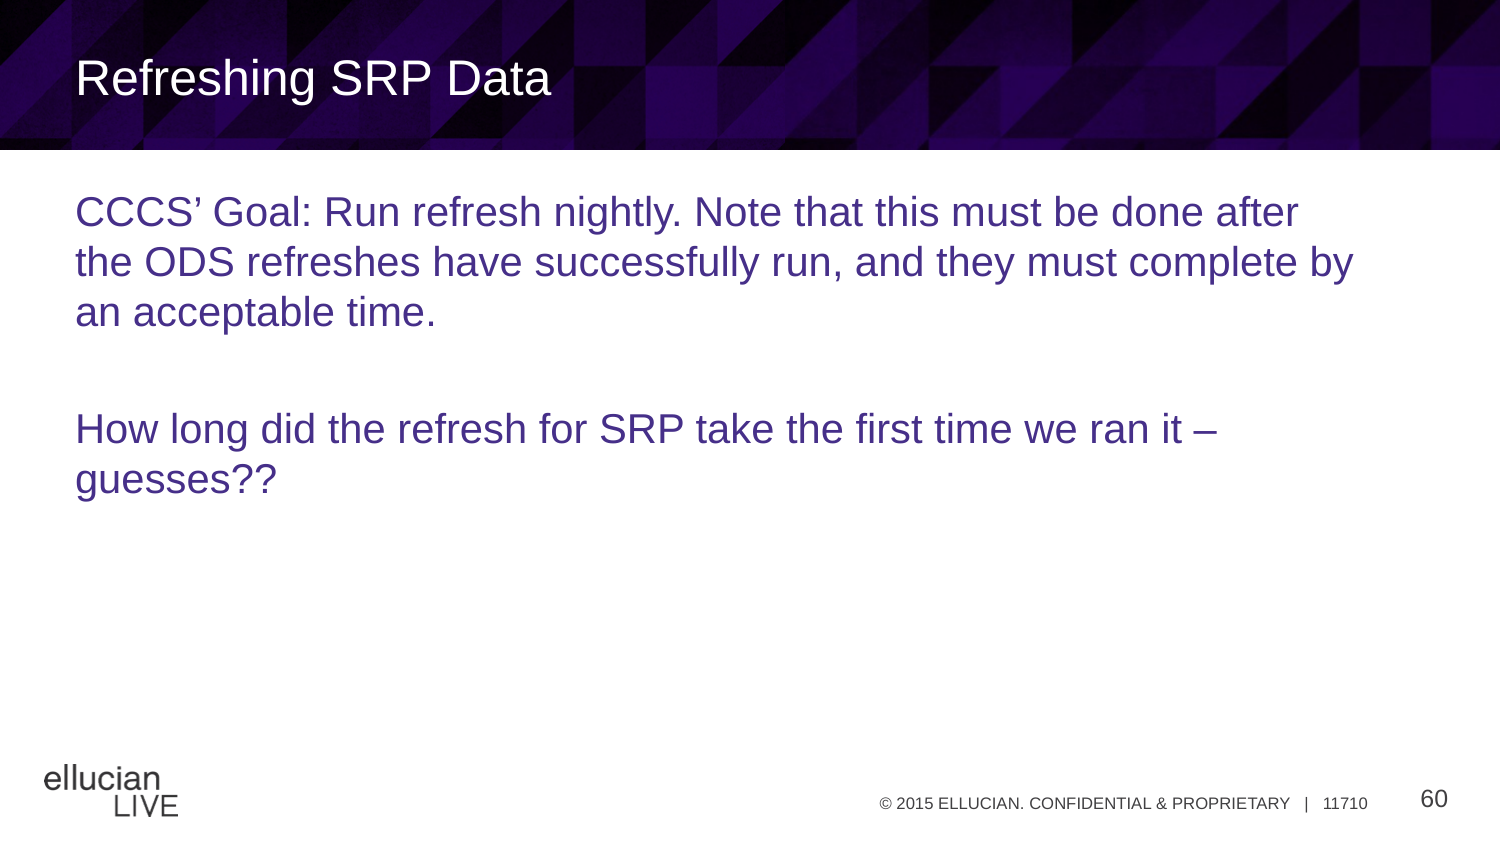

# Refreshing SRP Data
CCCS’ Goal: Run refresh nightly. Note that this must be done after the ODS refreshes have successfully run, and they must complete by an acceptable time.

How long did the refresh for SRP take the first time we ran it – guesses??